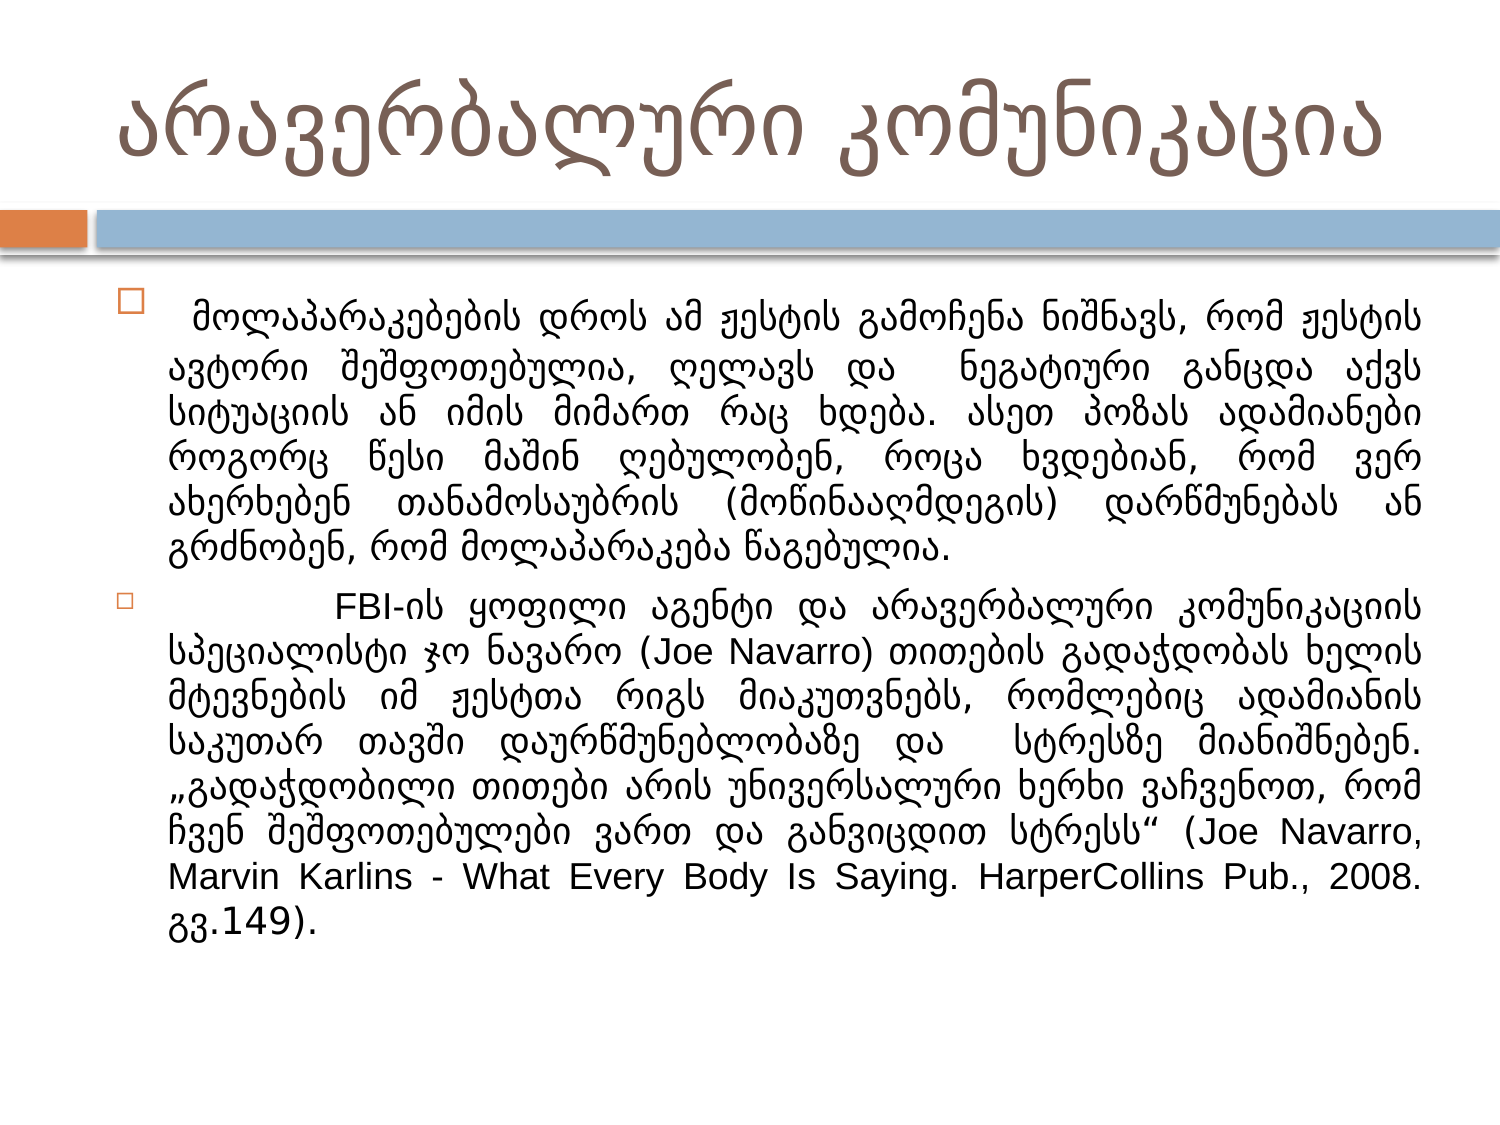

# არავერბალური კომუნიკაცია
 მოლაპარაკებების დროს ამ ჟესტის გამოჩენა ნიშნავს, რომ ჟესტის ავტორი შეშფოთებულია, ღელავს და  ნეგატიური განცდა აქვს სიტუაციის ან იმის მიმართ რაც ხდება. ასეთ პოზას ადამიანები როგორც წესი მაშინ ღებულობენ, როცა ხვდებიან, რომ ვერ ახერხებენ თანამოსაუბრის (მოწინააღმდეგის) დარწმუნებას ან გრძნობენ, რომ მოლაპარაკება წაგებულია.
       FBI-ის ყოფილი აგენტი და არავერბალური კომუნიკაციის სპეციალისტი ჯო ნავარო (Joe Navarro) თითების გადაჭდობას ხელის მტევნების იმ ჟესტთა რიგს მიაკუთვნებს, რომლებიც ადამიანის საკუთარ თავში დაურწმუნებლობაზე და  სტრესზე მიანიშნებენ. „გადაჭდობილი თითები არის უნივერსალური ხერხი ვაჩვენოთ, რომ ჩვენ შეშფოთებულები ვართ და განვიცდით სტრესს“ (Joe Navarro, Marvin Karlins - What Every Body Is Saying. HarperCollins Pub., 2008. გვ.149).